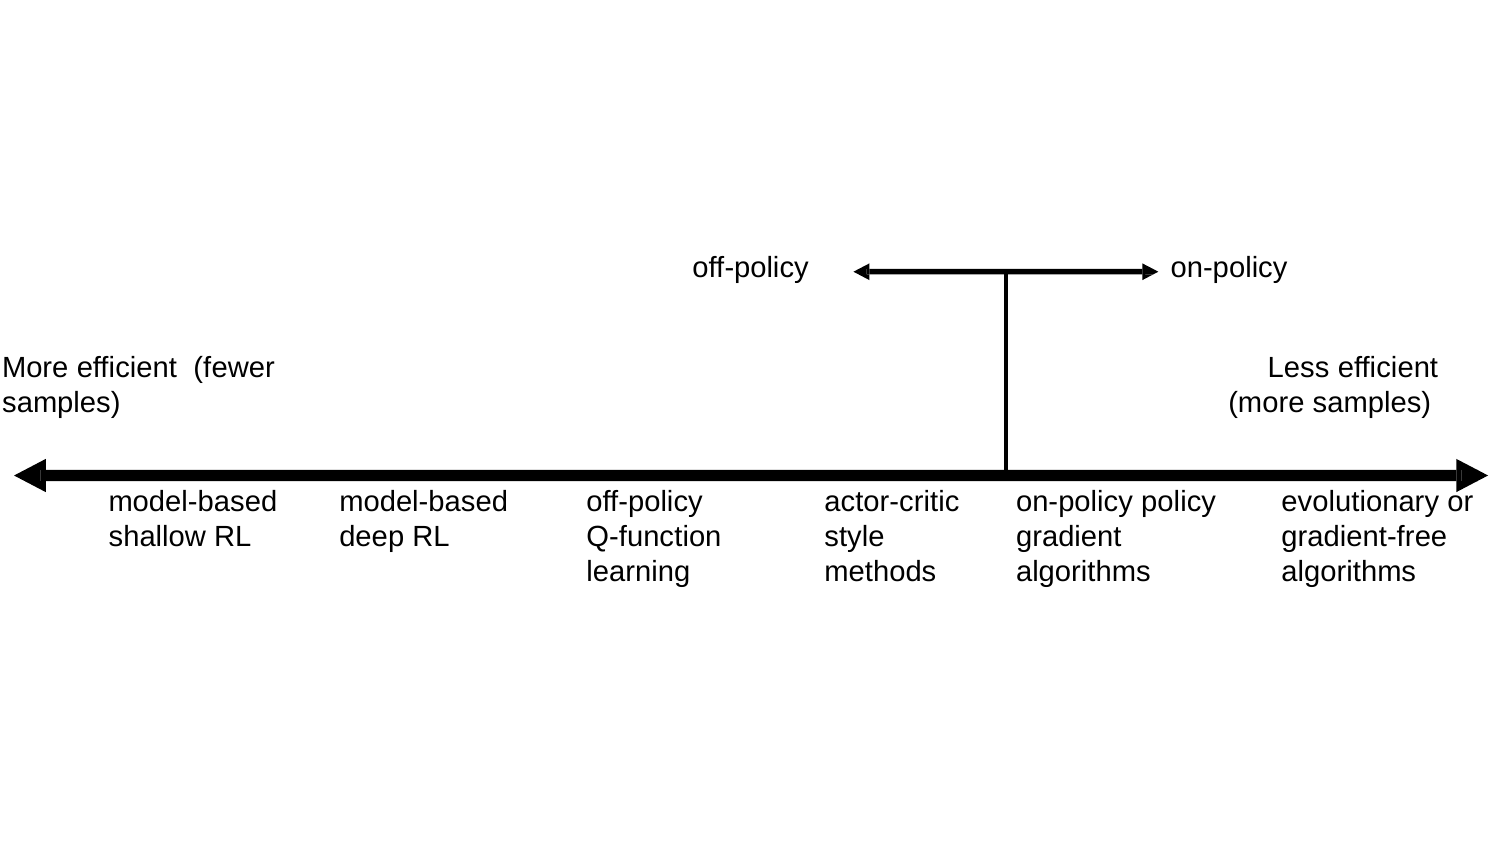

off-policy
on-policy

More efficient  (fewer samples)
Less efficient  (more samples)
model-based
shallow RL
model-based
deep RL
off-policy  Q-function  learning
actor-critic  style  methods
on-policy policy  gradient  algorithms
evolutionary or  gradient-free  algorithms